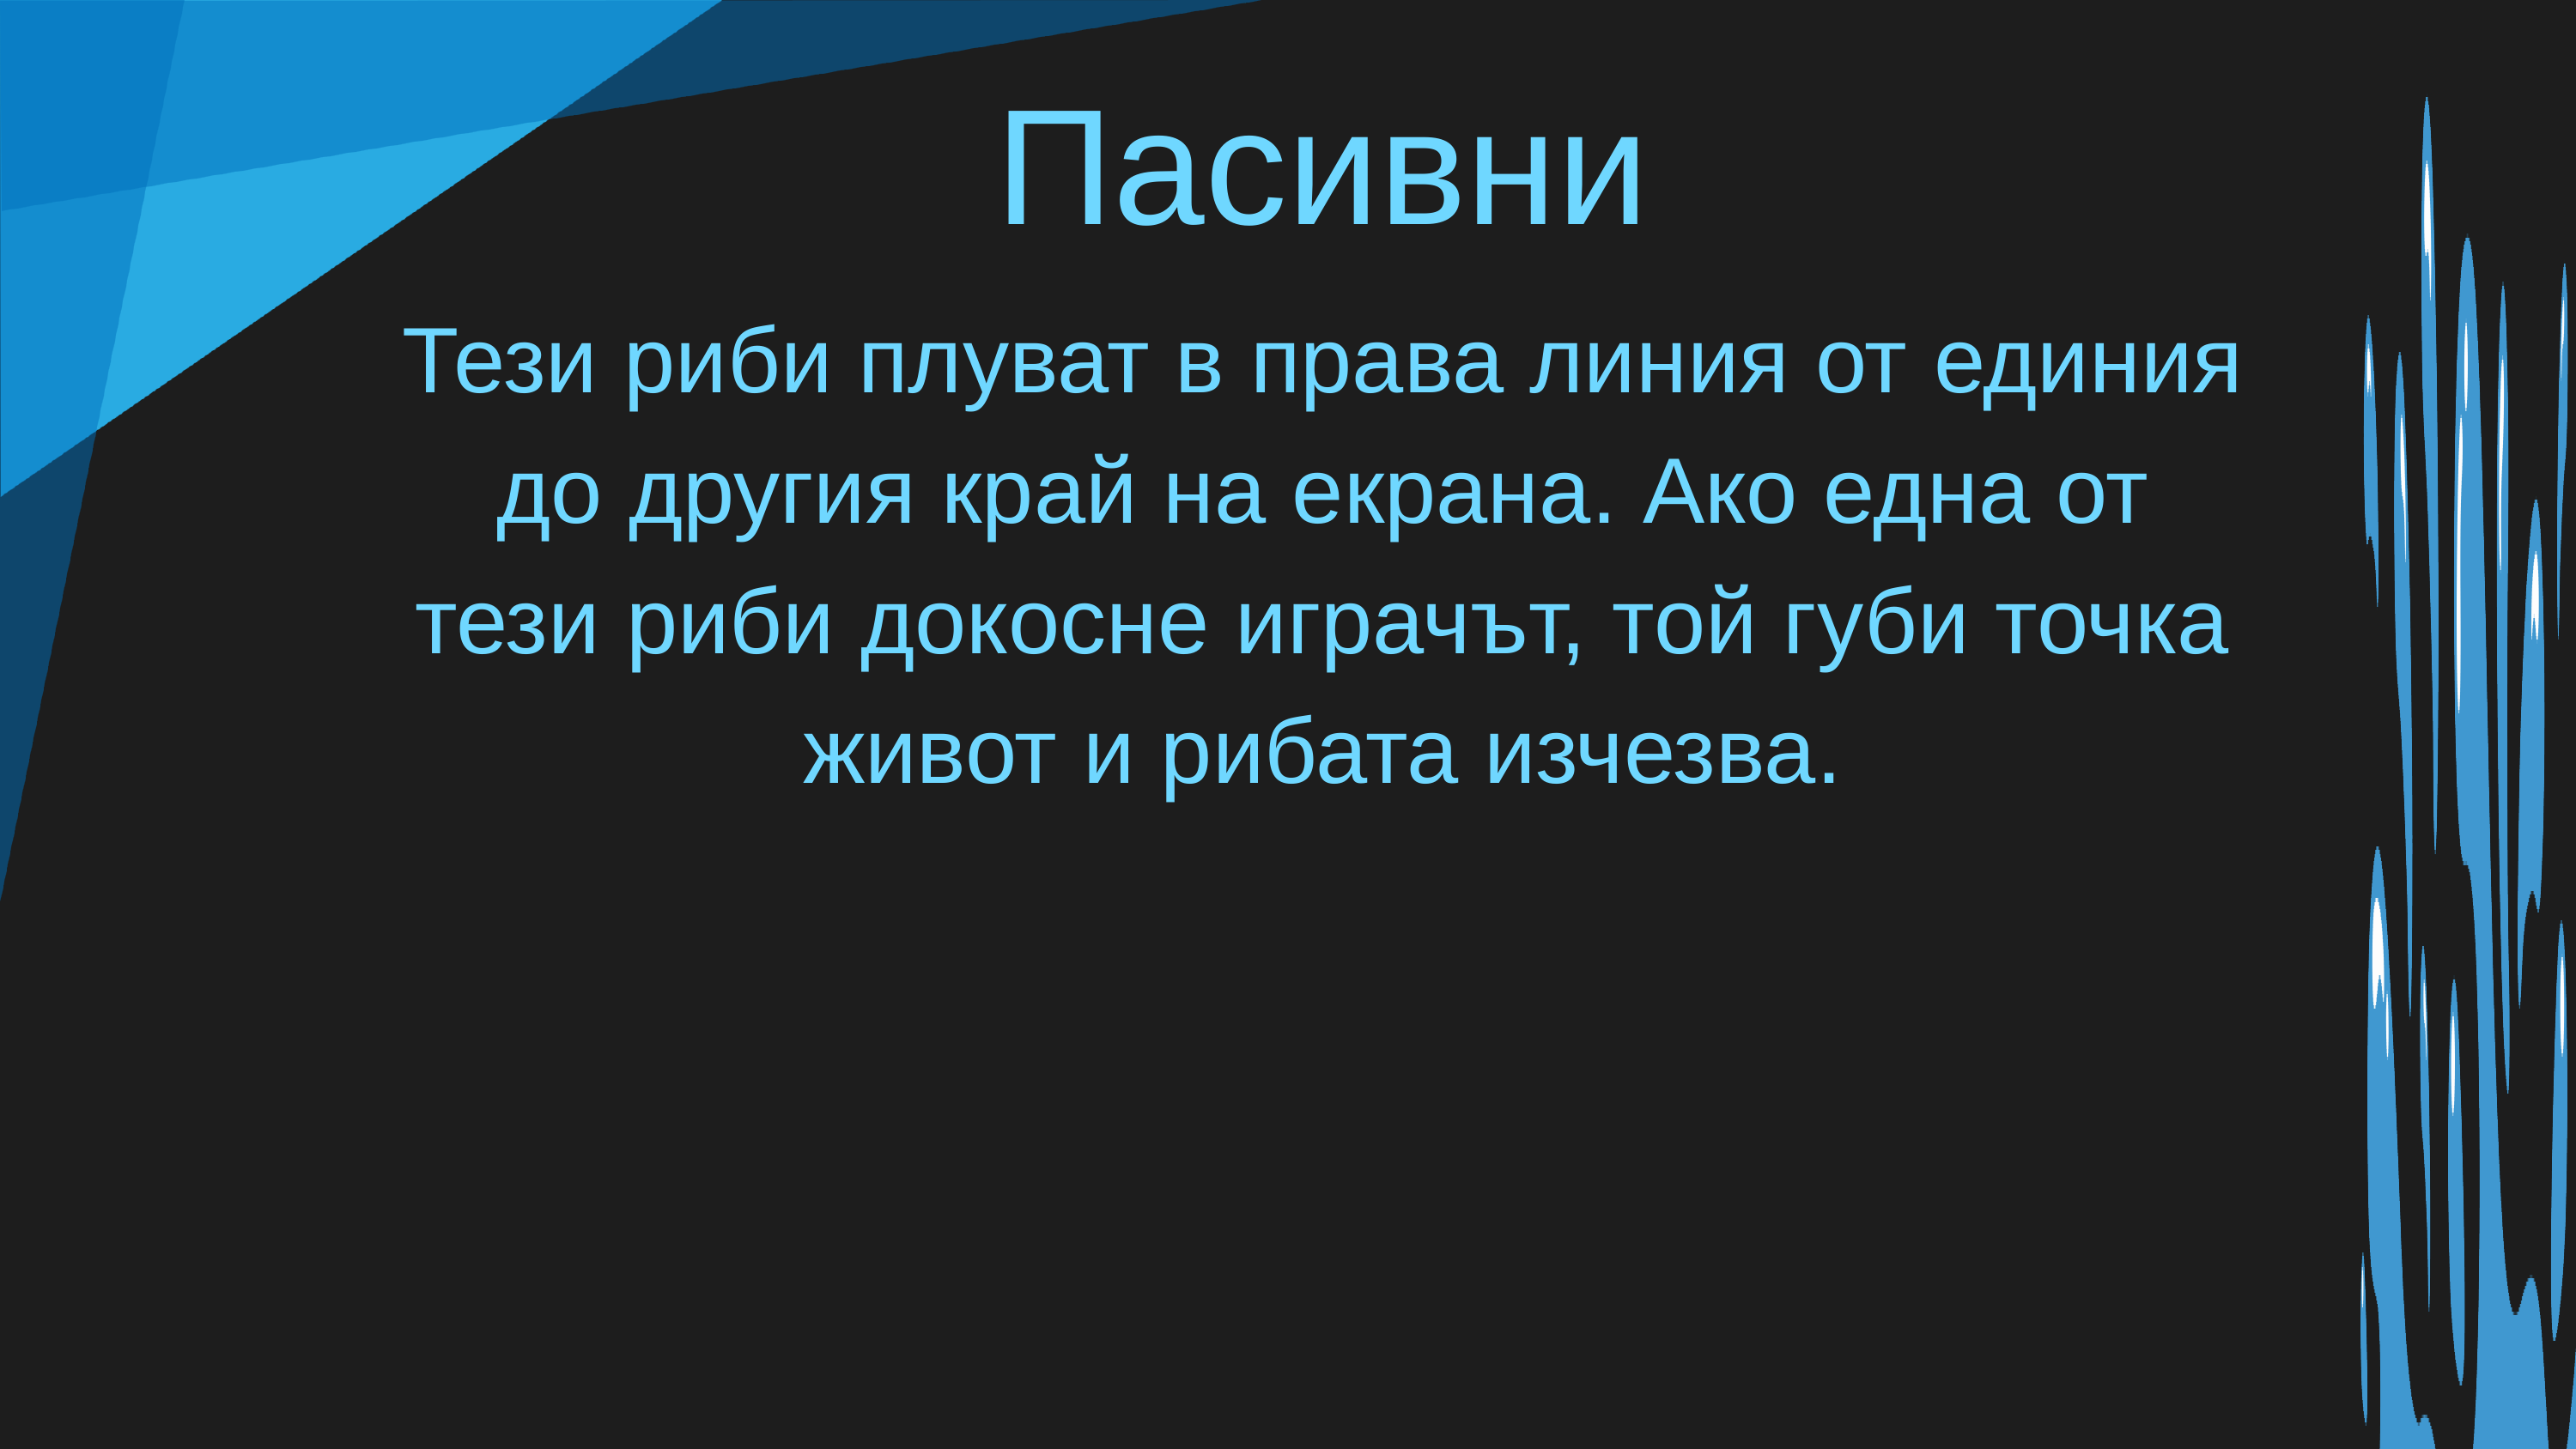

Пасивни
Тези риби плуват в права линия от единия до другия край на екрана. Ако една от тези риби докосне играчът, той губи точка живот и рибата изчезва.